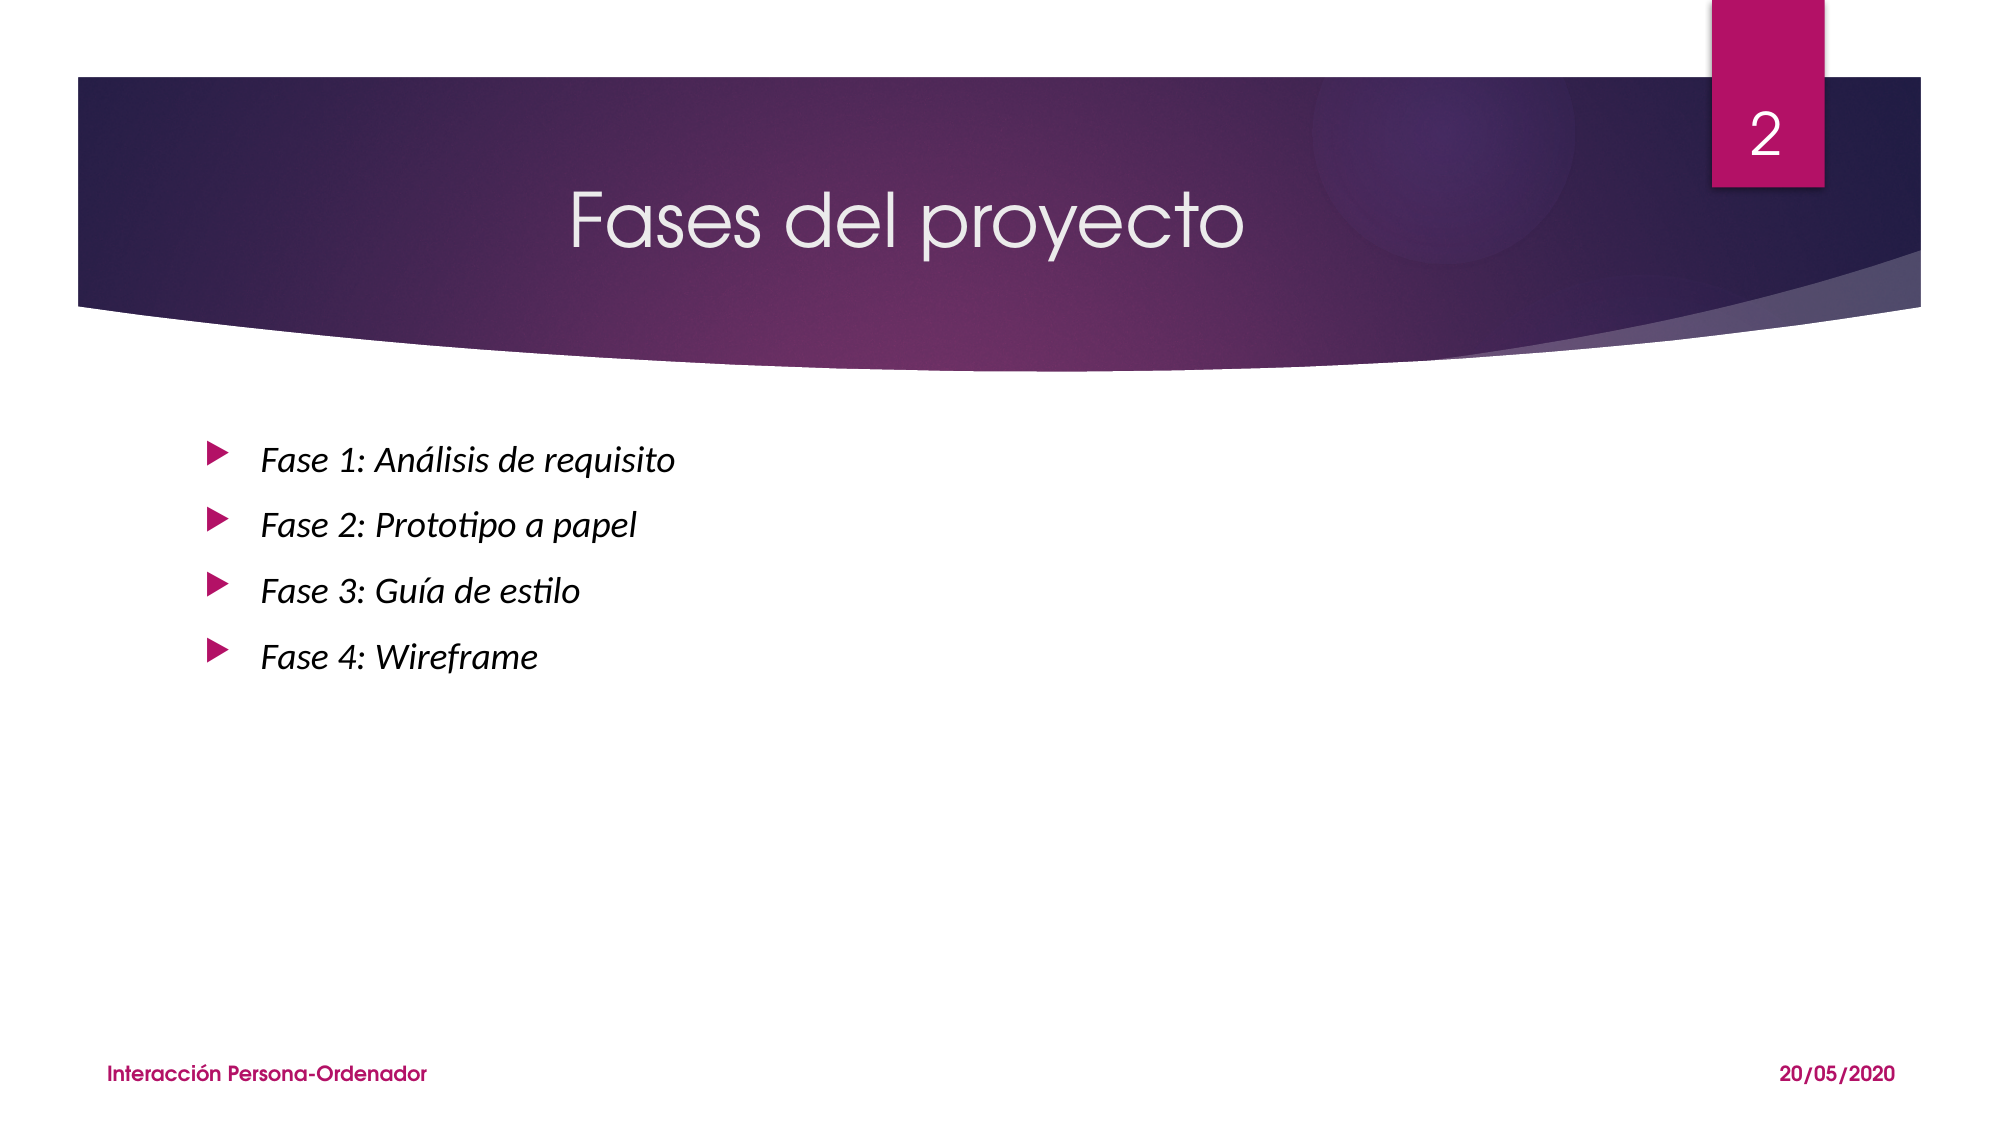

2
# Fases del proyecto
Fase 1: Análisis de requisito
Fase 2: Prototipo a papel
Fase 3: Guía de estilo
Fase 4: Wireframe

Interacción Persona-Ordenador
20/05/2020